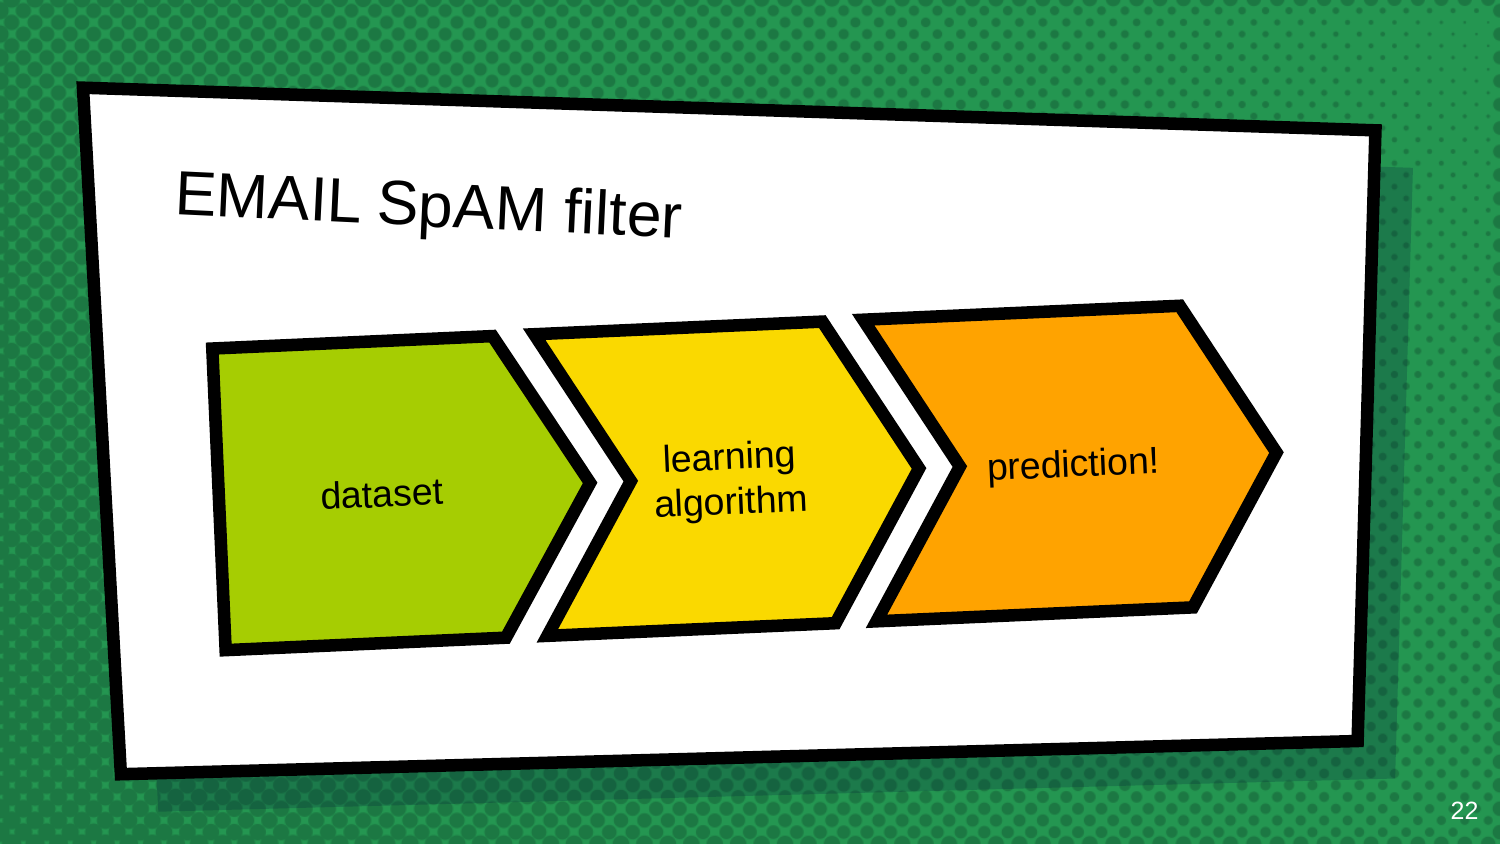

# EMAIL SpAM filter
prediction!
learning algorithm
dataset
22